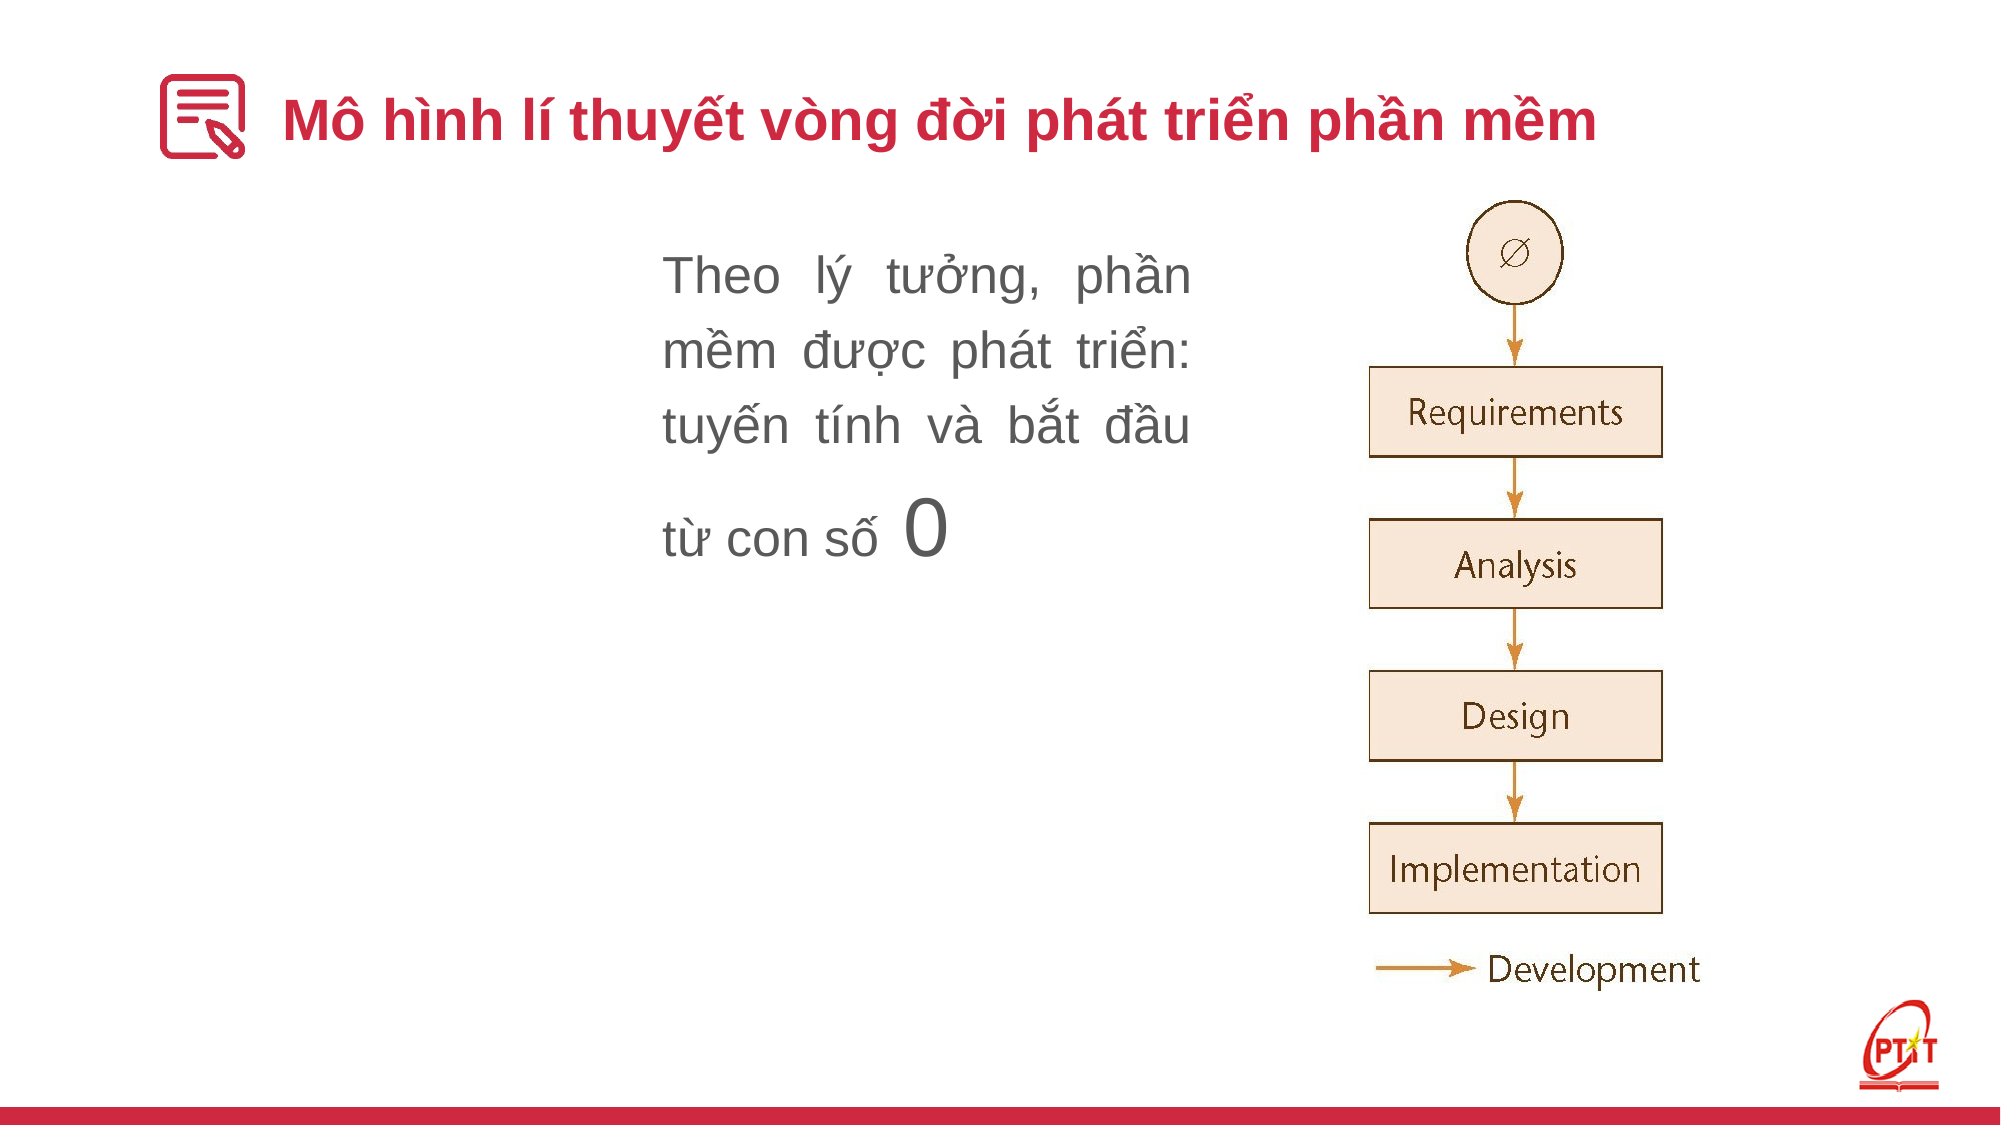

# Mô hình lí thuyết vòng đời phát triển phần mềm

Theo lý tưởng, phần mềm được phát triển: tuyến tính và bắt đầu từ con số 0